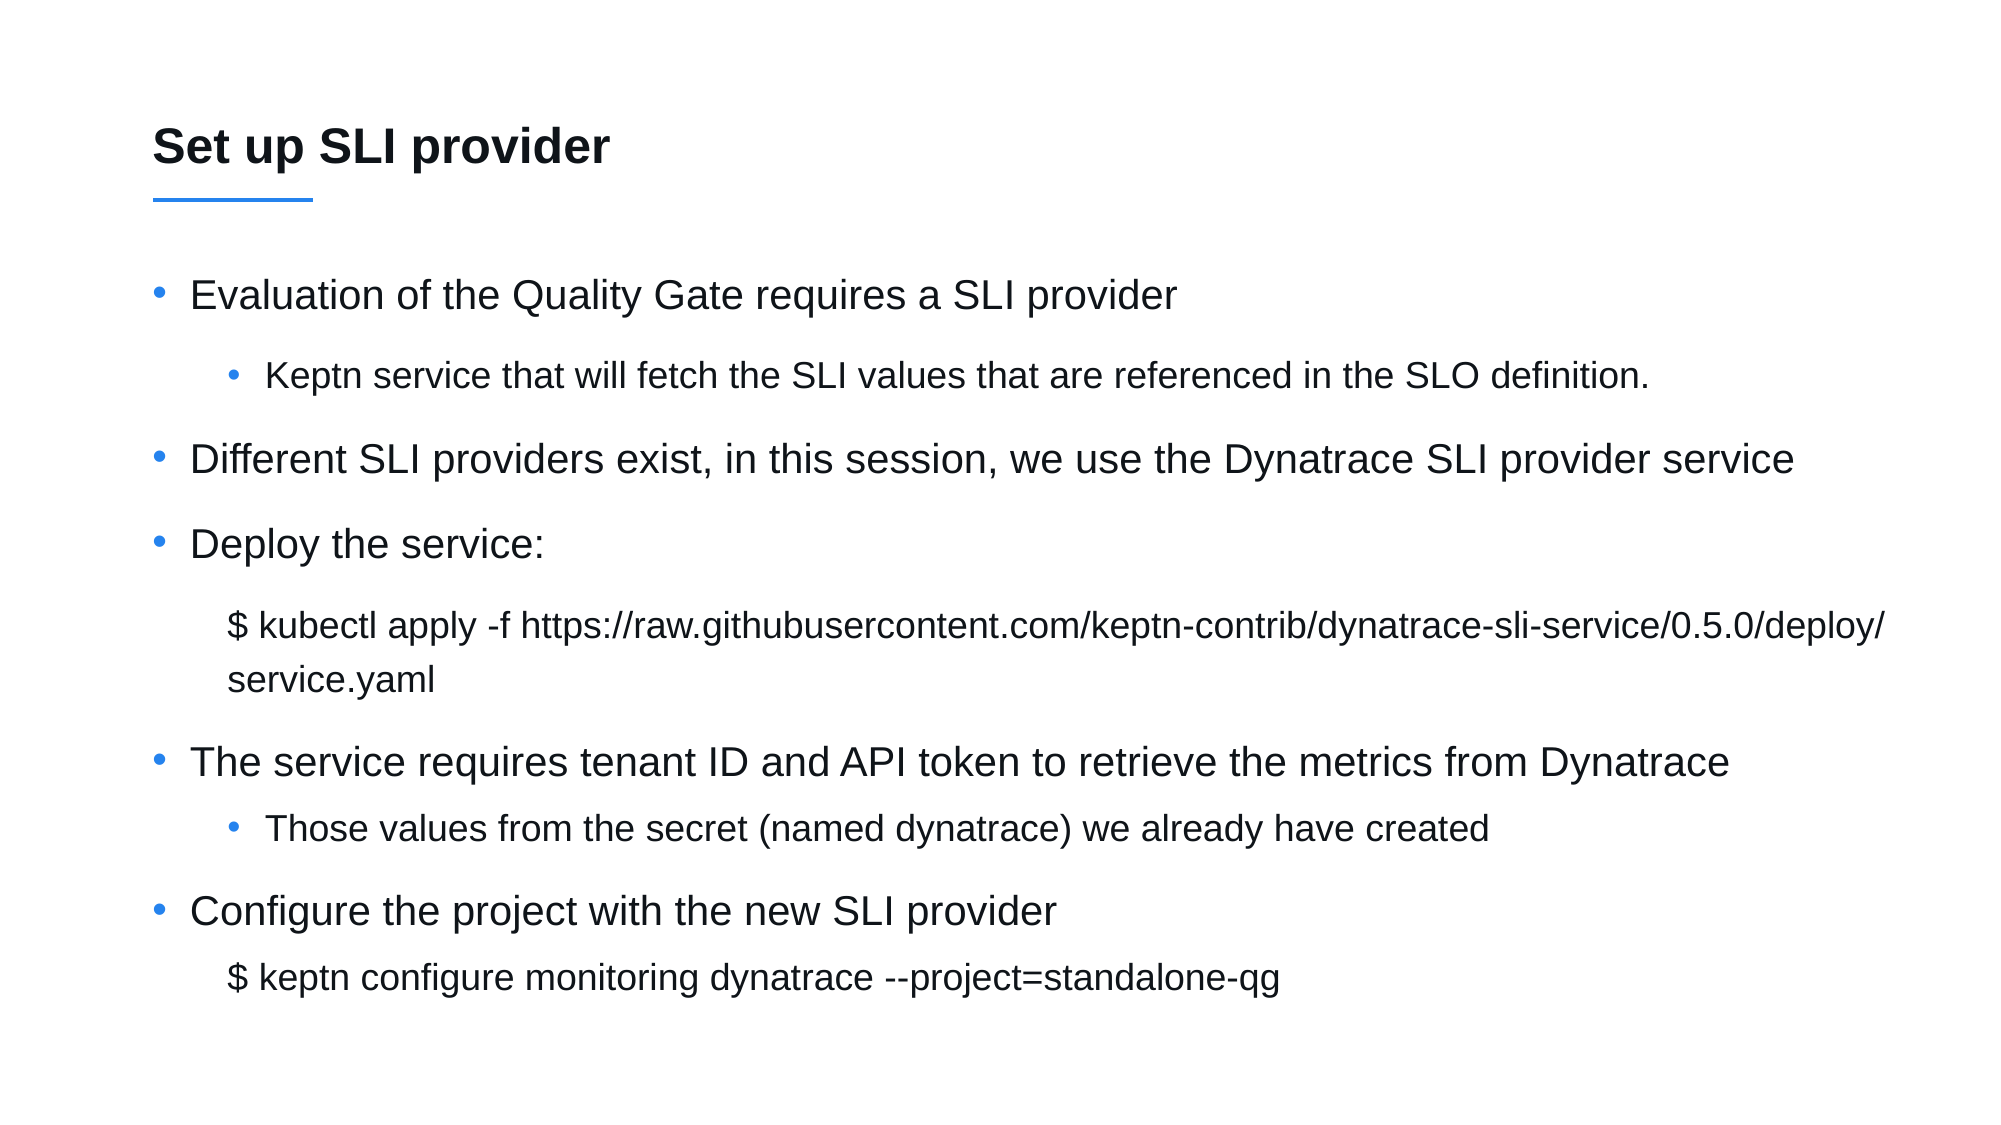

# Set up SLI provider
Evaluation of the Quality Gate requires a SLI provider
Keptn service that will fetch the SLI values that are referenced in the SLO definition.
Different SLI providers exist, in this session, we use the Dynatrace SLI provider service
Deploy the service:
$ kubectl apply -f https://raw.githubusercontent.com/keptn-contrib/dynatrace-sli-service/0.5.0/deploy/service.yaml
The service requires tenant ID and API token to retrieve the metrics from Dynatrace
Those values from the secret (named dynatrace) we already have created
Configure the project with the new SLI provider
$ keptn configure monitoring dynatrace --project=standalone-qg